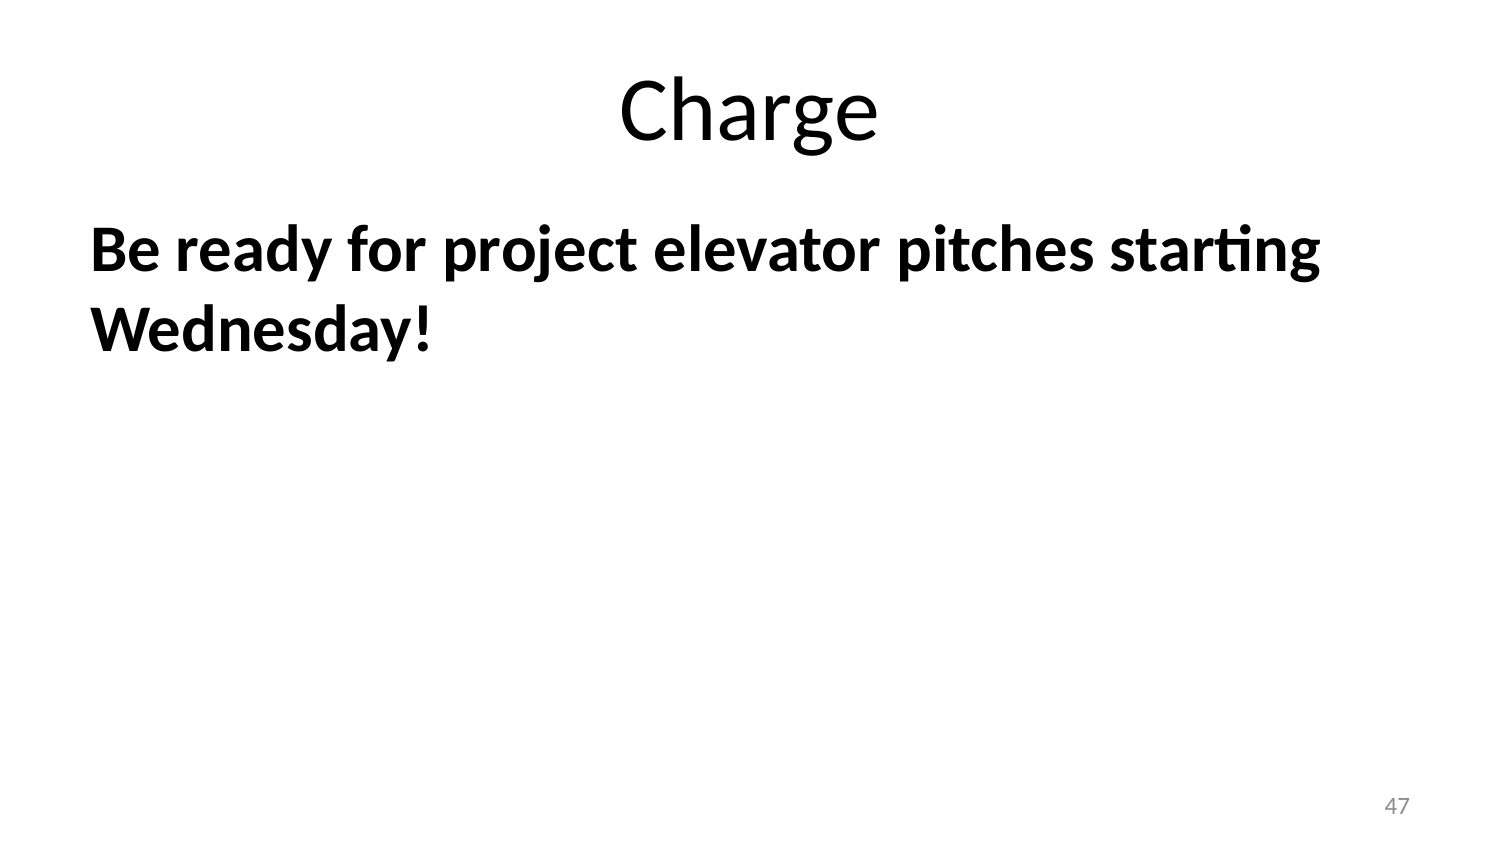

# Charge
Be ready for project elevator pitches starting Wednesday!
47